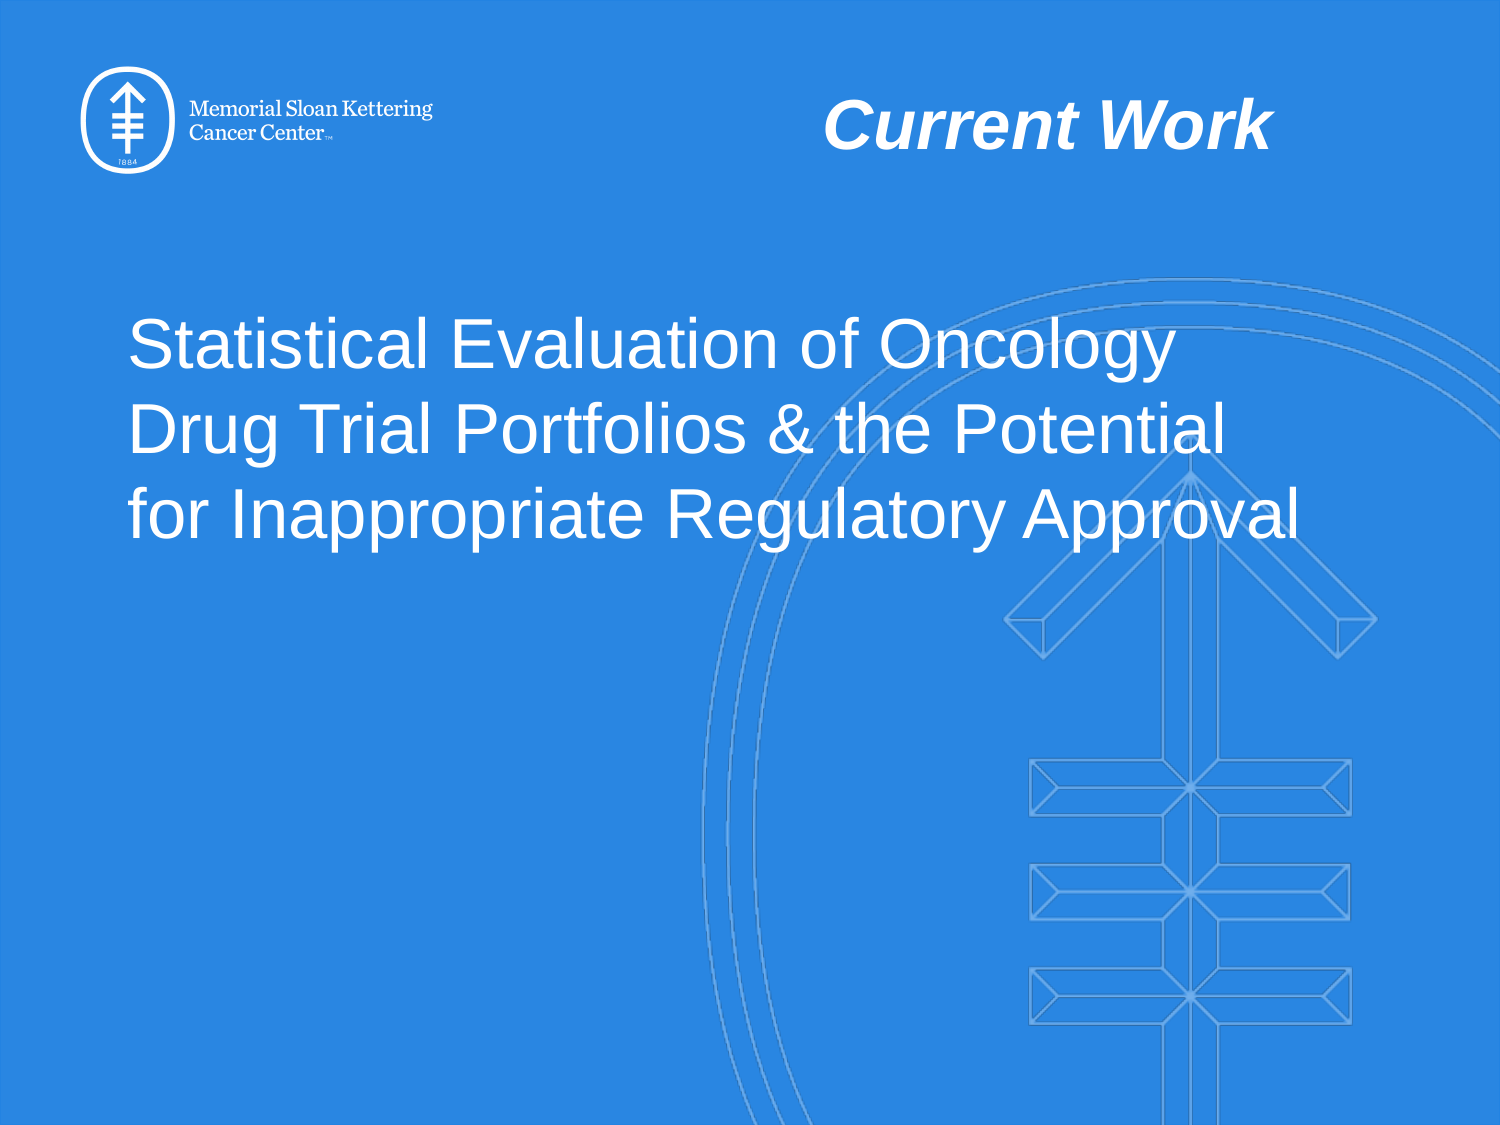

Current Work
# Statistical Evaluation of Oncology Drug Trial Portfolios & the Potential for Inappropriate Regulatory Approval